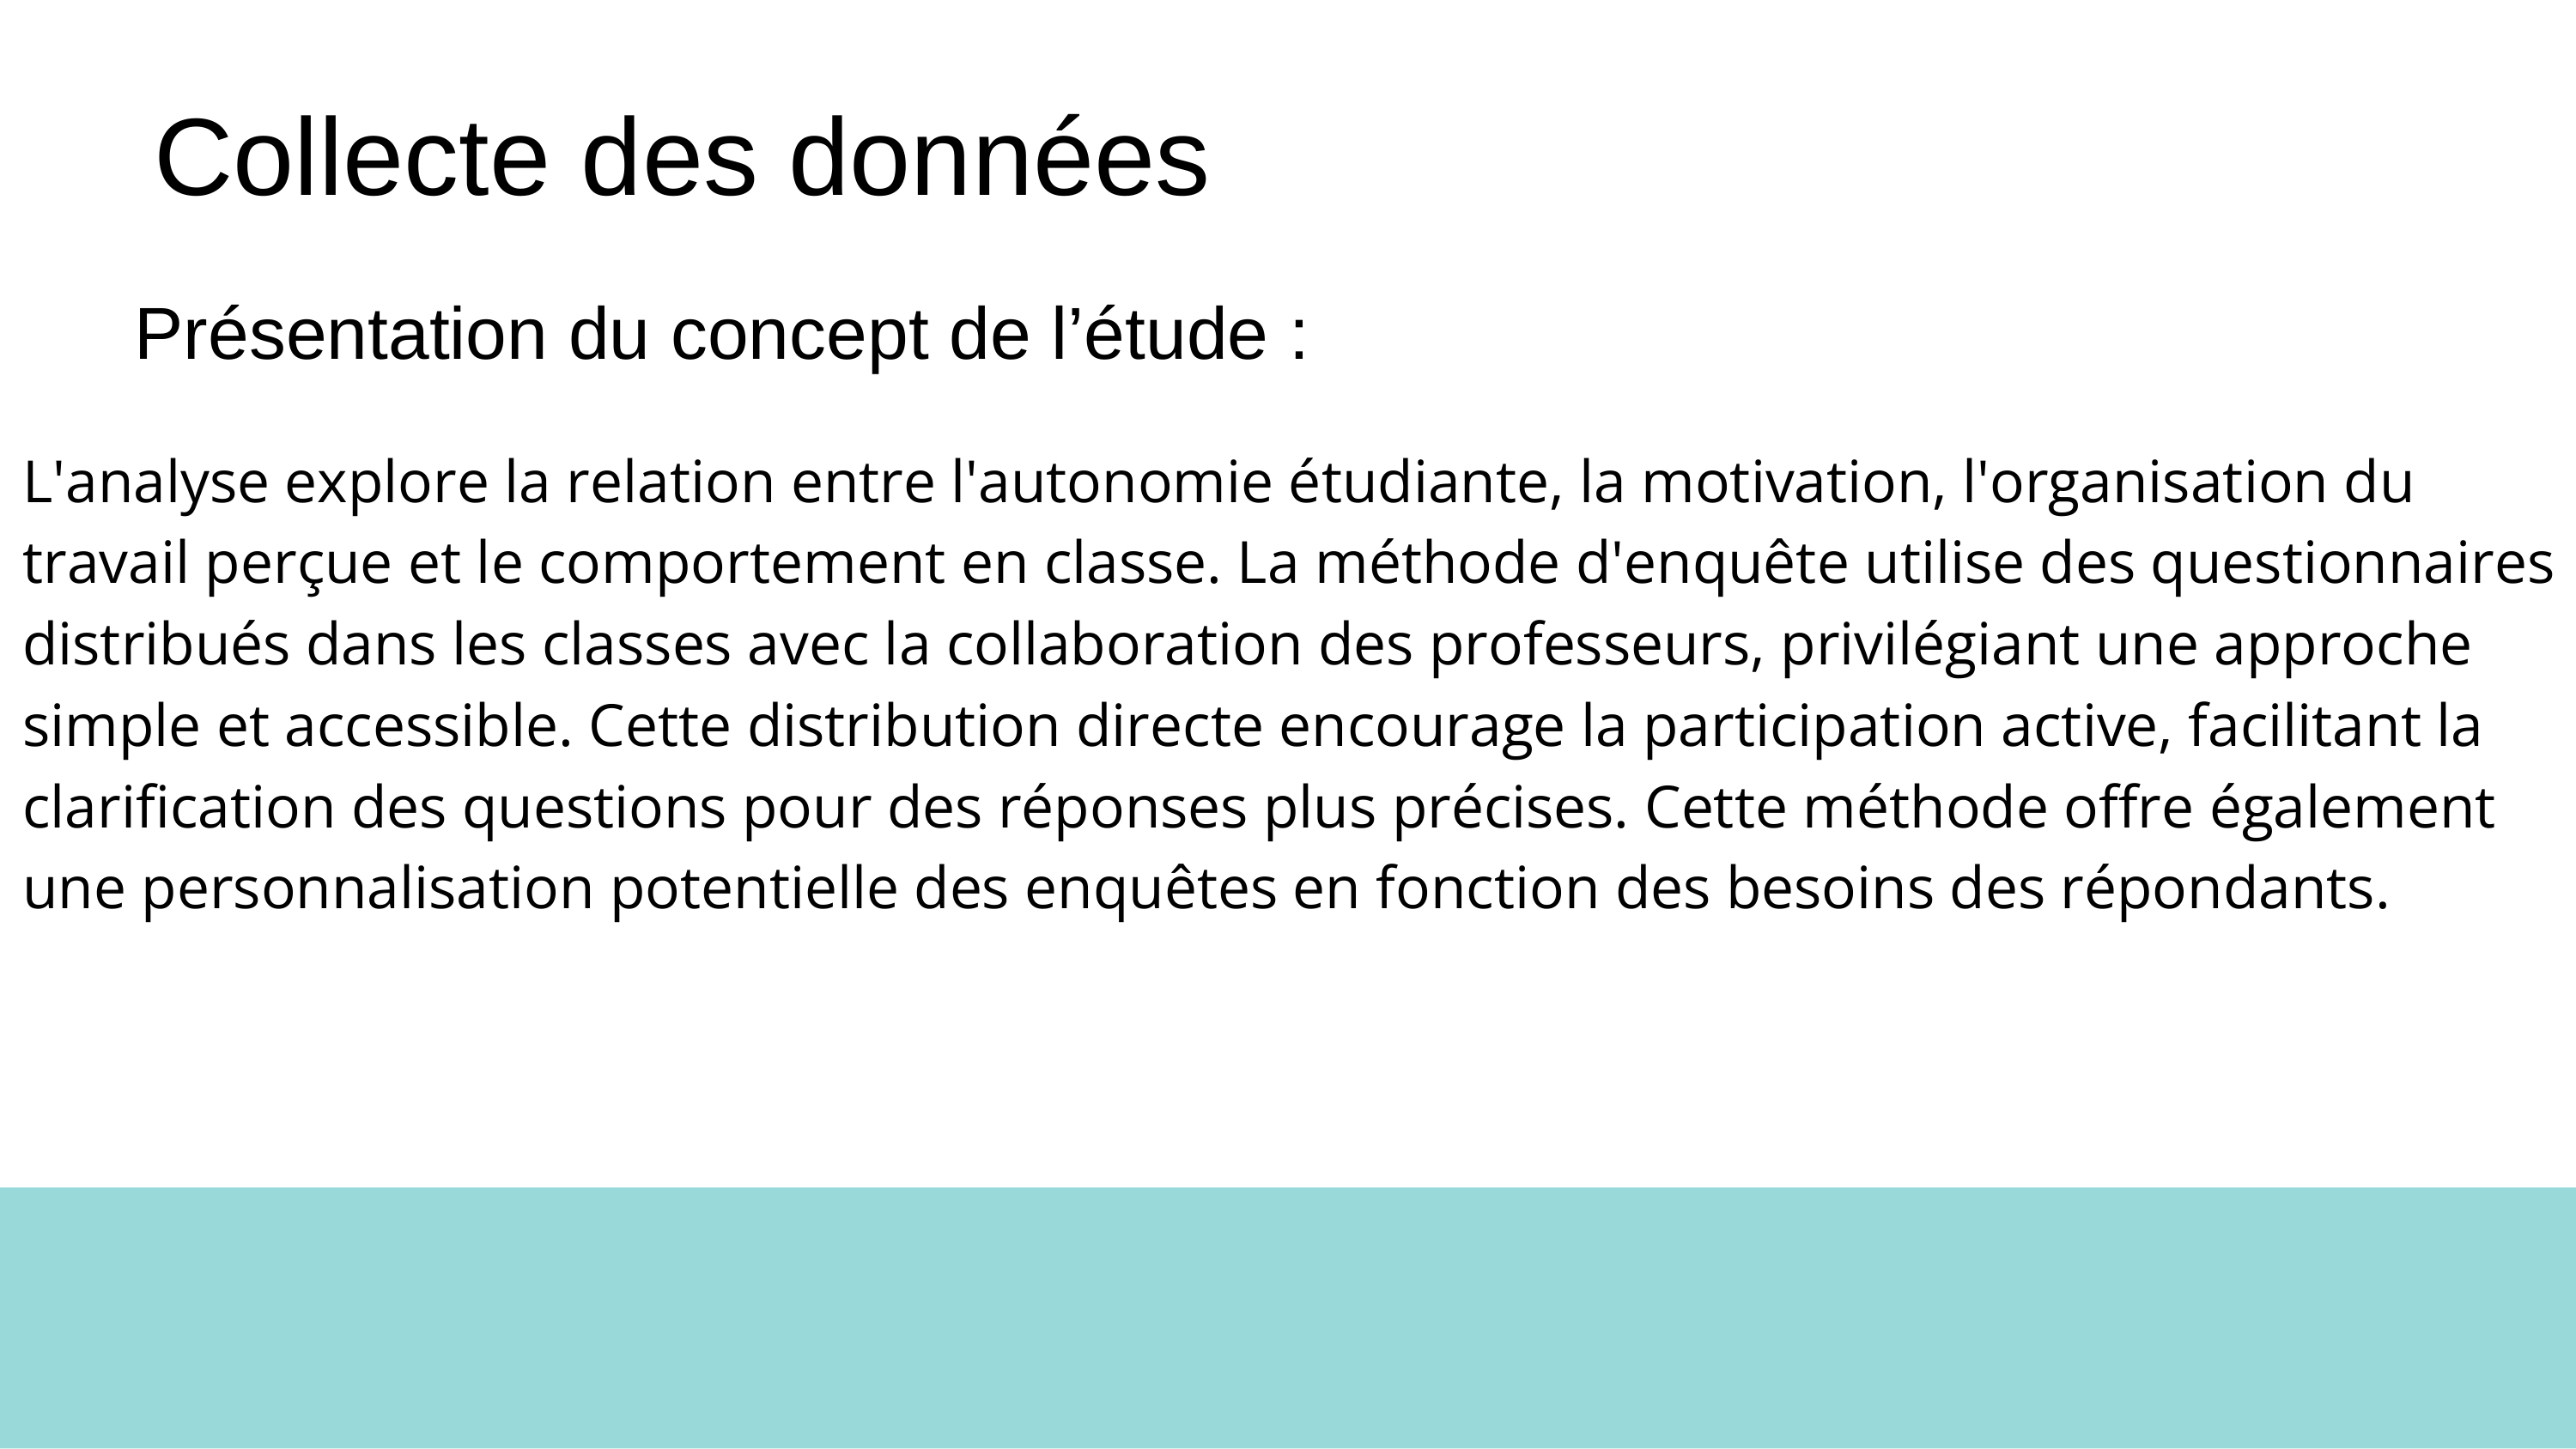

Collecte des données
Présentation du concept de l’étude :
L'analyse explore la relation entre l'autonomie étudiante, la motivation, l'organisation du travail perçue et le comportement en classe. La méthode d'enquête utilise des questionnaires distribués dans les classes avec la collaboration des professeurs, privilégiant une approche simple et accessible. Cette distribution directe encourage la participation active, facilitant la clarification des questions pour des réponses plus précises. Cette méthode offre également une personnalisation potentielle des enquêtes en fonction des besoins des répondants.